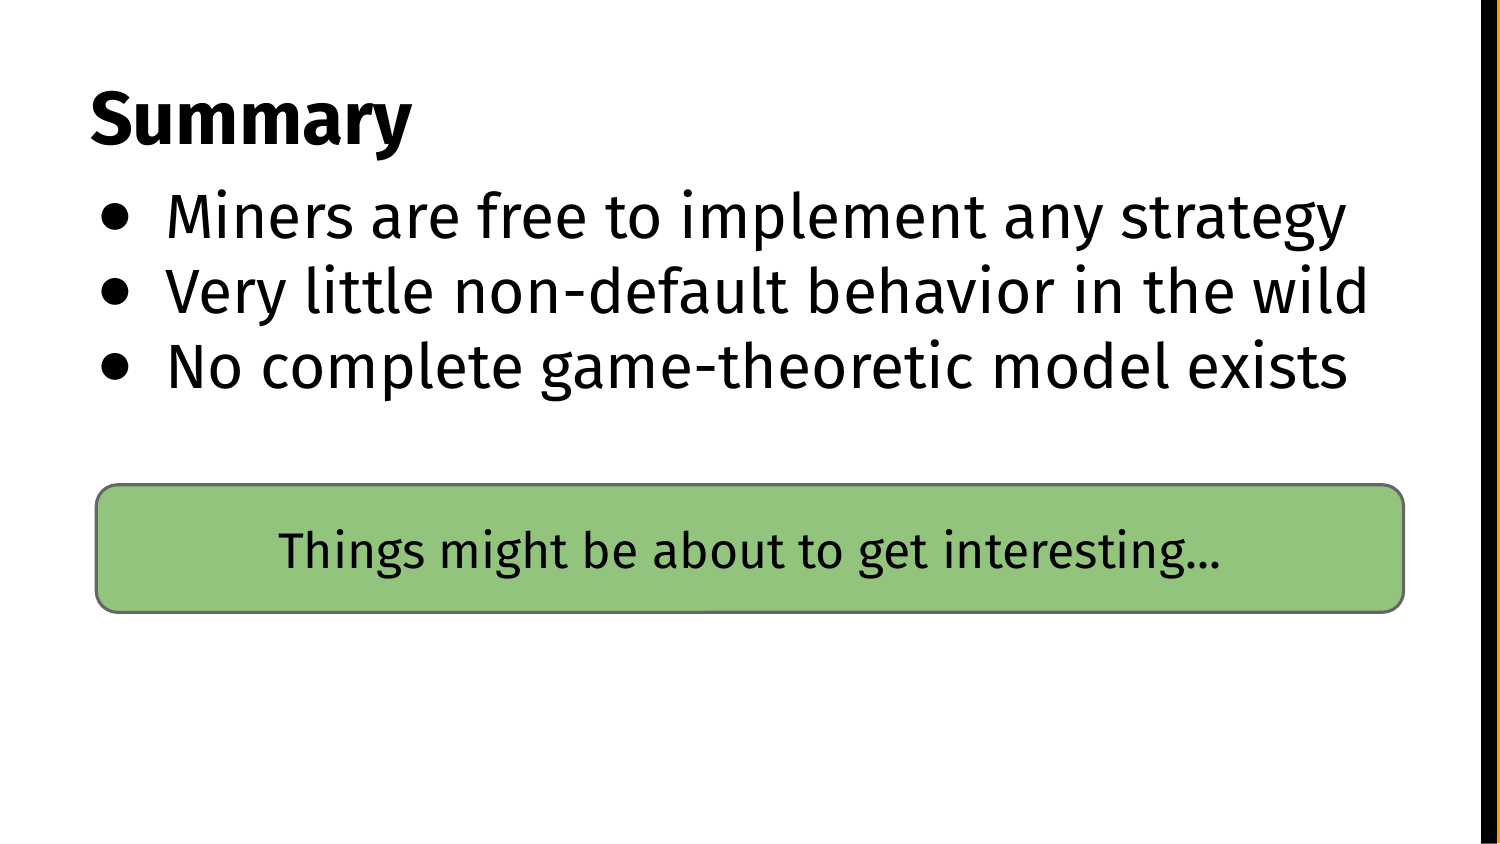

# Summary
Miners are free to implement any strategy
Very little non-default behavior in the wild
No complete game-theoretic model exists

Things might be about to get interesting...